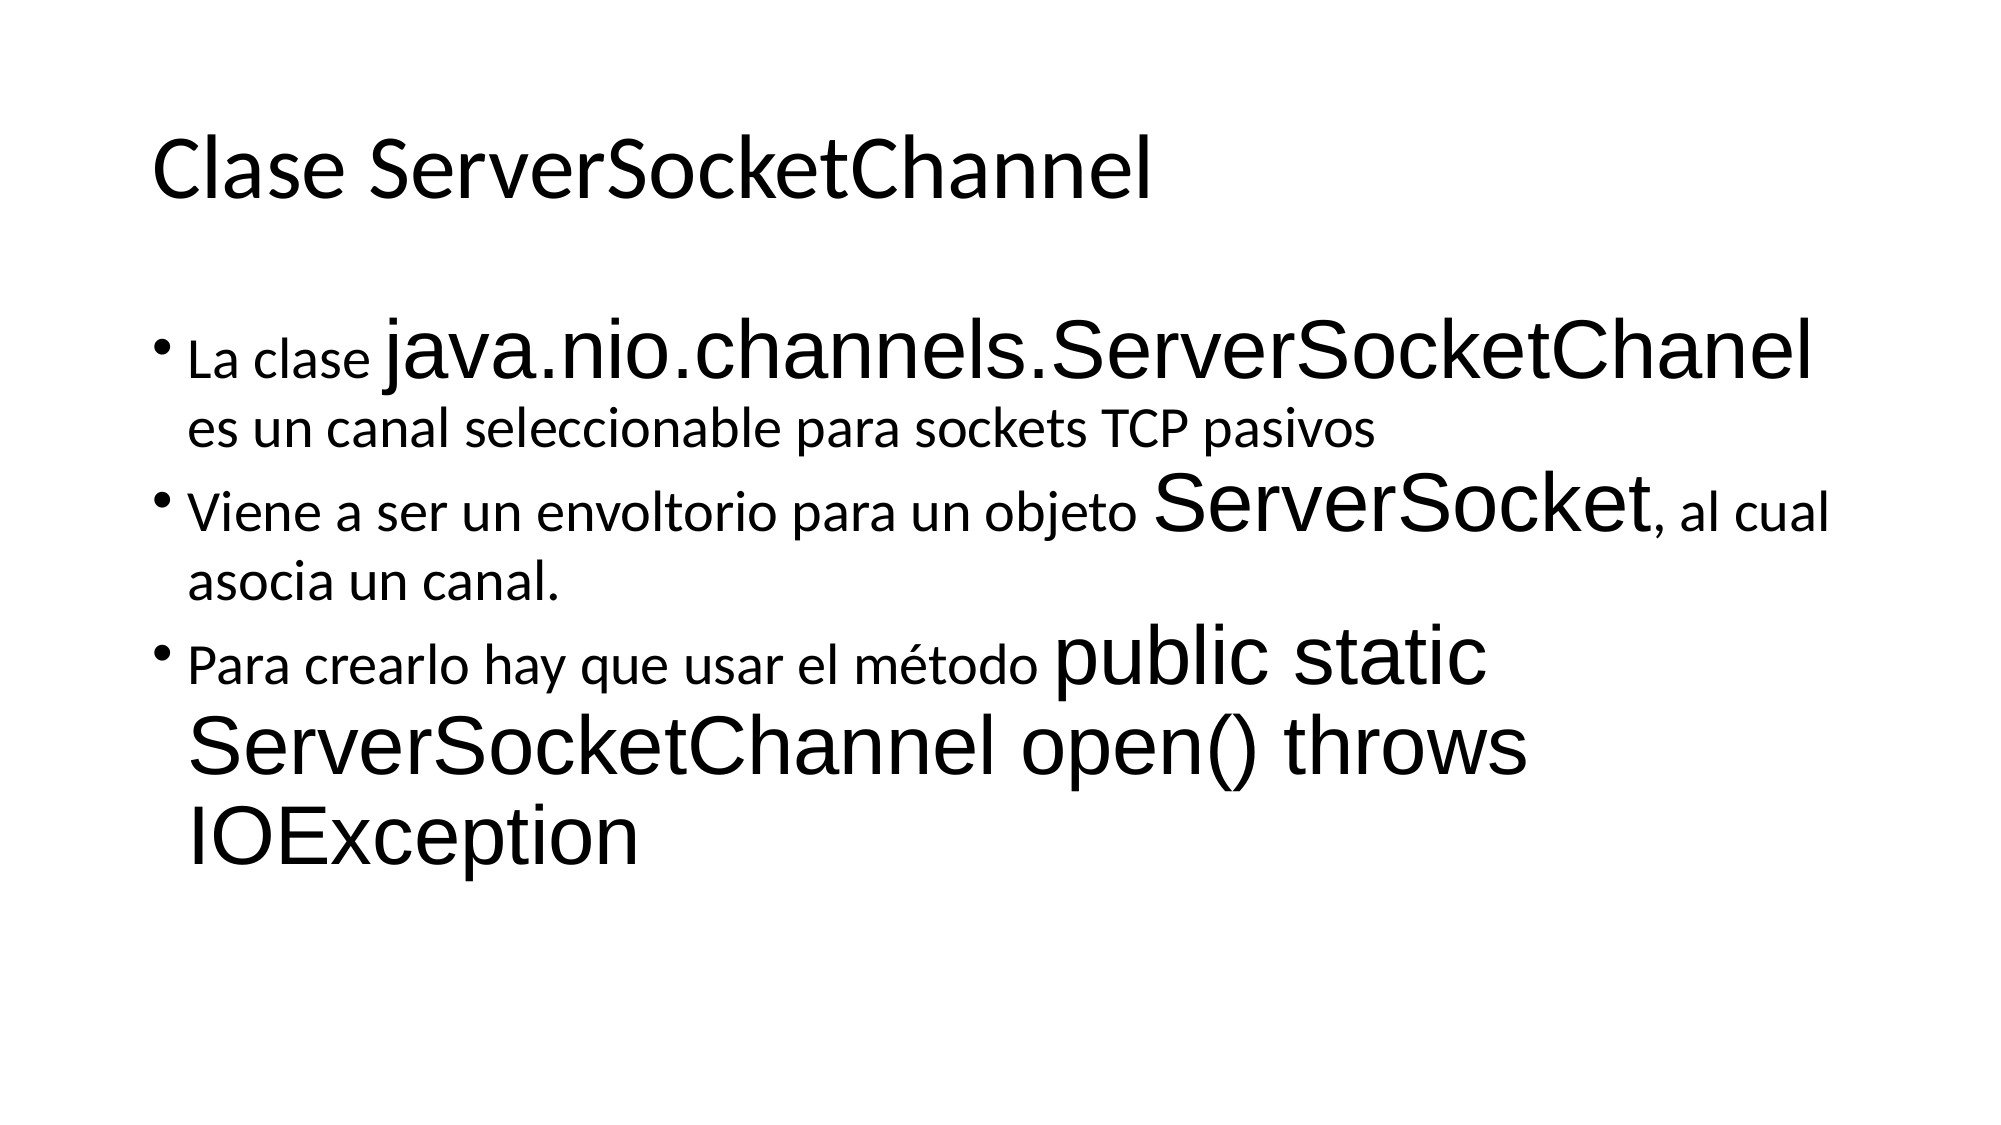

Clase ServerSocketChannel
La clase java.nio.channels.ServerSocketChanel es un canal seleccionable para sockets TCP pasivos
Viene a ser un envoltorio para un objeto ServerSocket, al cual asocia un canal.
Para crearlo hay que usar el método public static ServerSocketChannel open() throws IOException